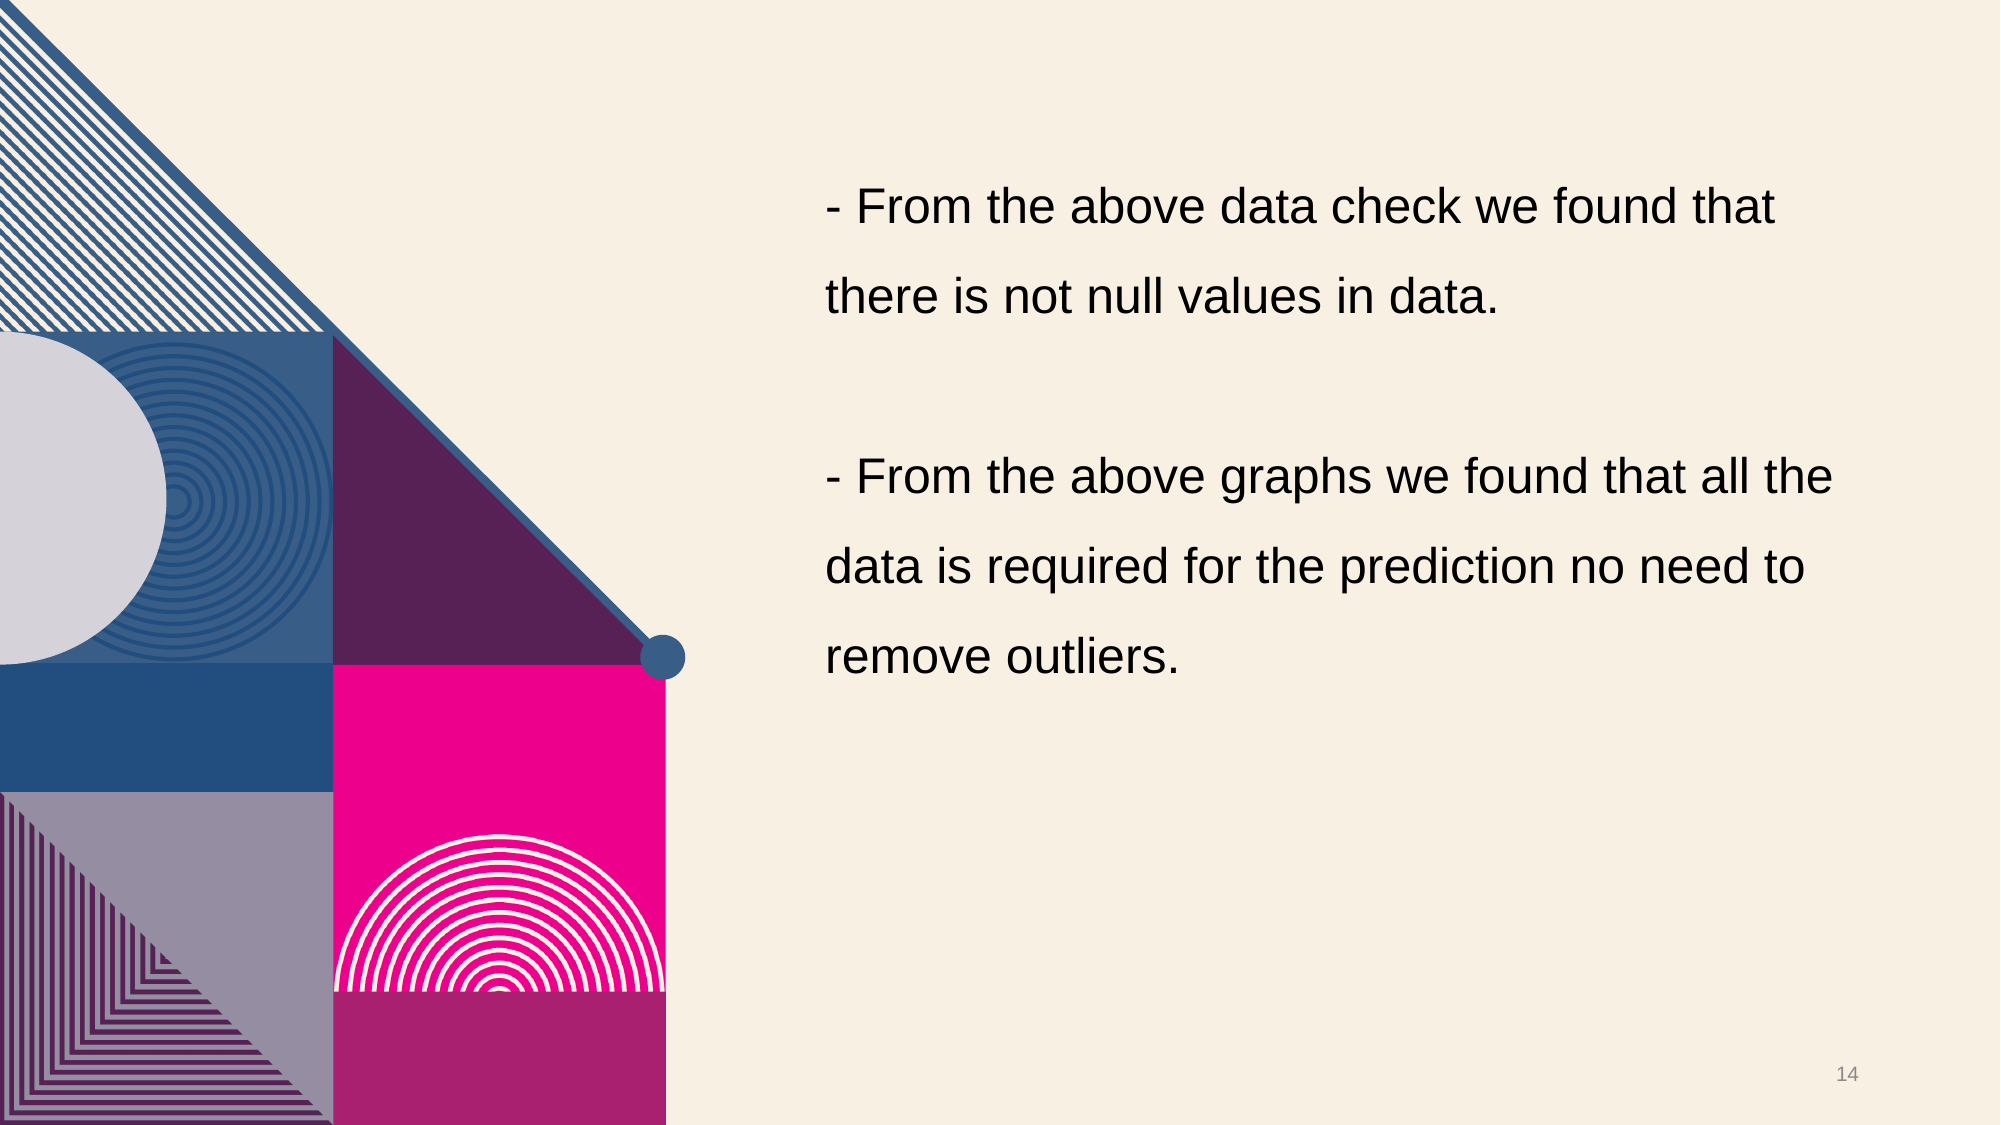

- From the above data check we found that there is not null values in data.

- From the above graphs we found that all the data is required for the prediction no need to remove outliers.
14